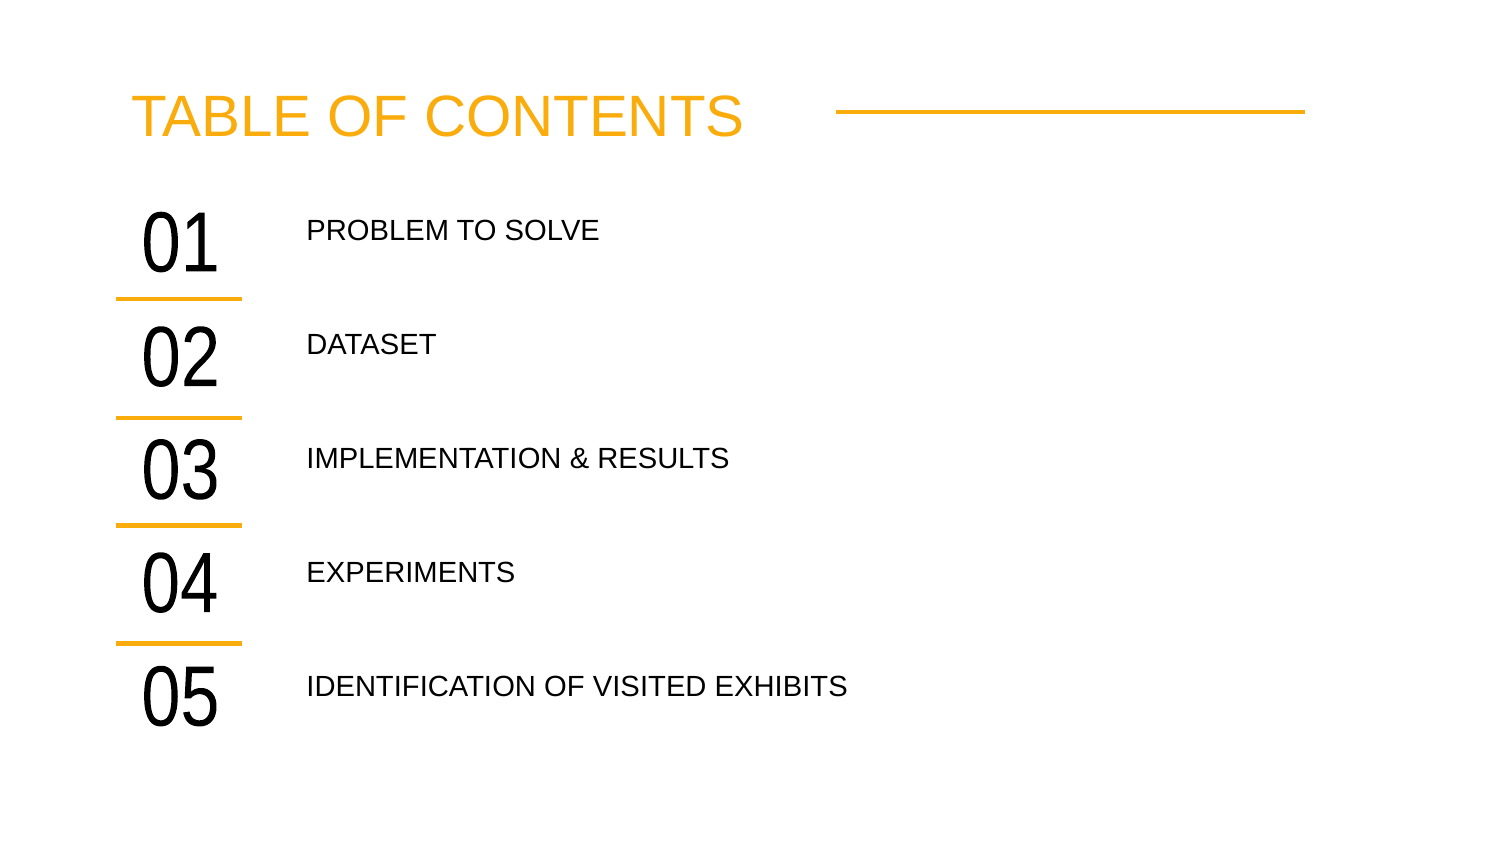

# TABLE OF CONTENTS
01
PROBLEM TO SOLVE
02
DATASET
02
03
IMPLEMENTATION & RESULTS
04
EXPERIMENTS
05
IDENTIFICATION OF VISITED EXHIBITS